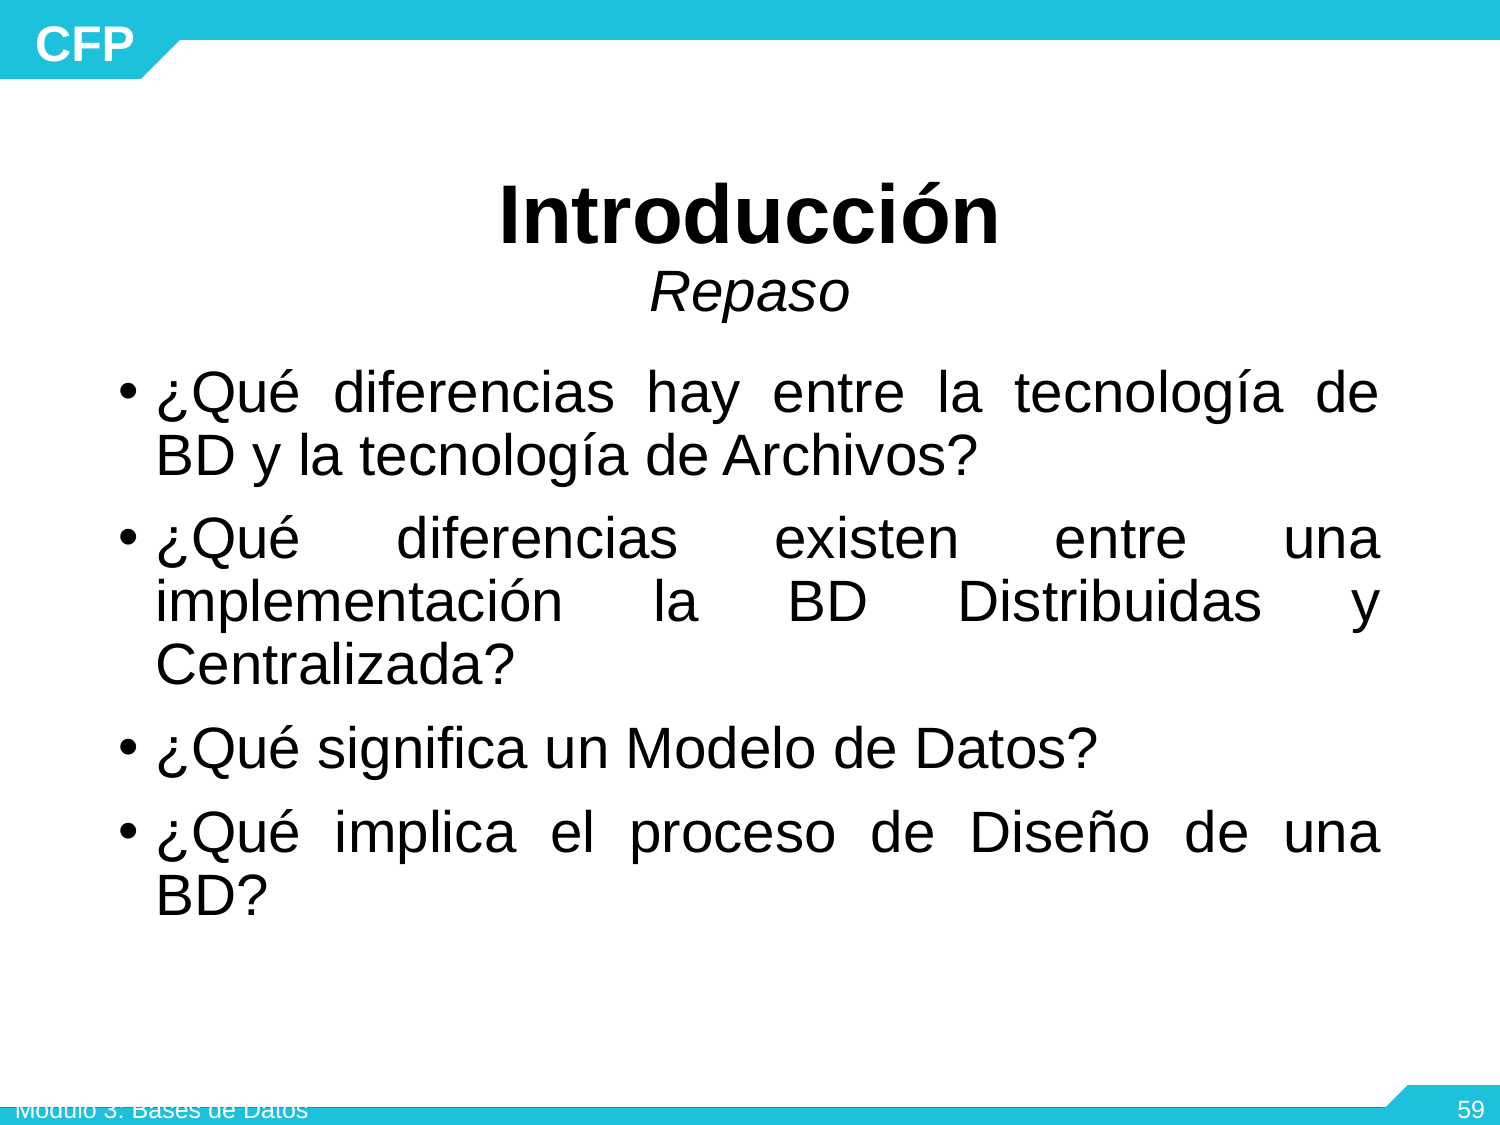

Introducción
Repaso
¿Qué diferencias hay entre la tecnología de BD y la tecnología de Archivos?
¿Qué diferencias existen entre una implementación la BD Distribuidas y Centralizada?
¿Qué significa un Modelo de Datos?
¿Qué implica el proceso de Diseño de una BD?

Módulo 3: Bases de Datos
59